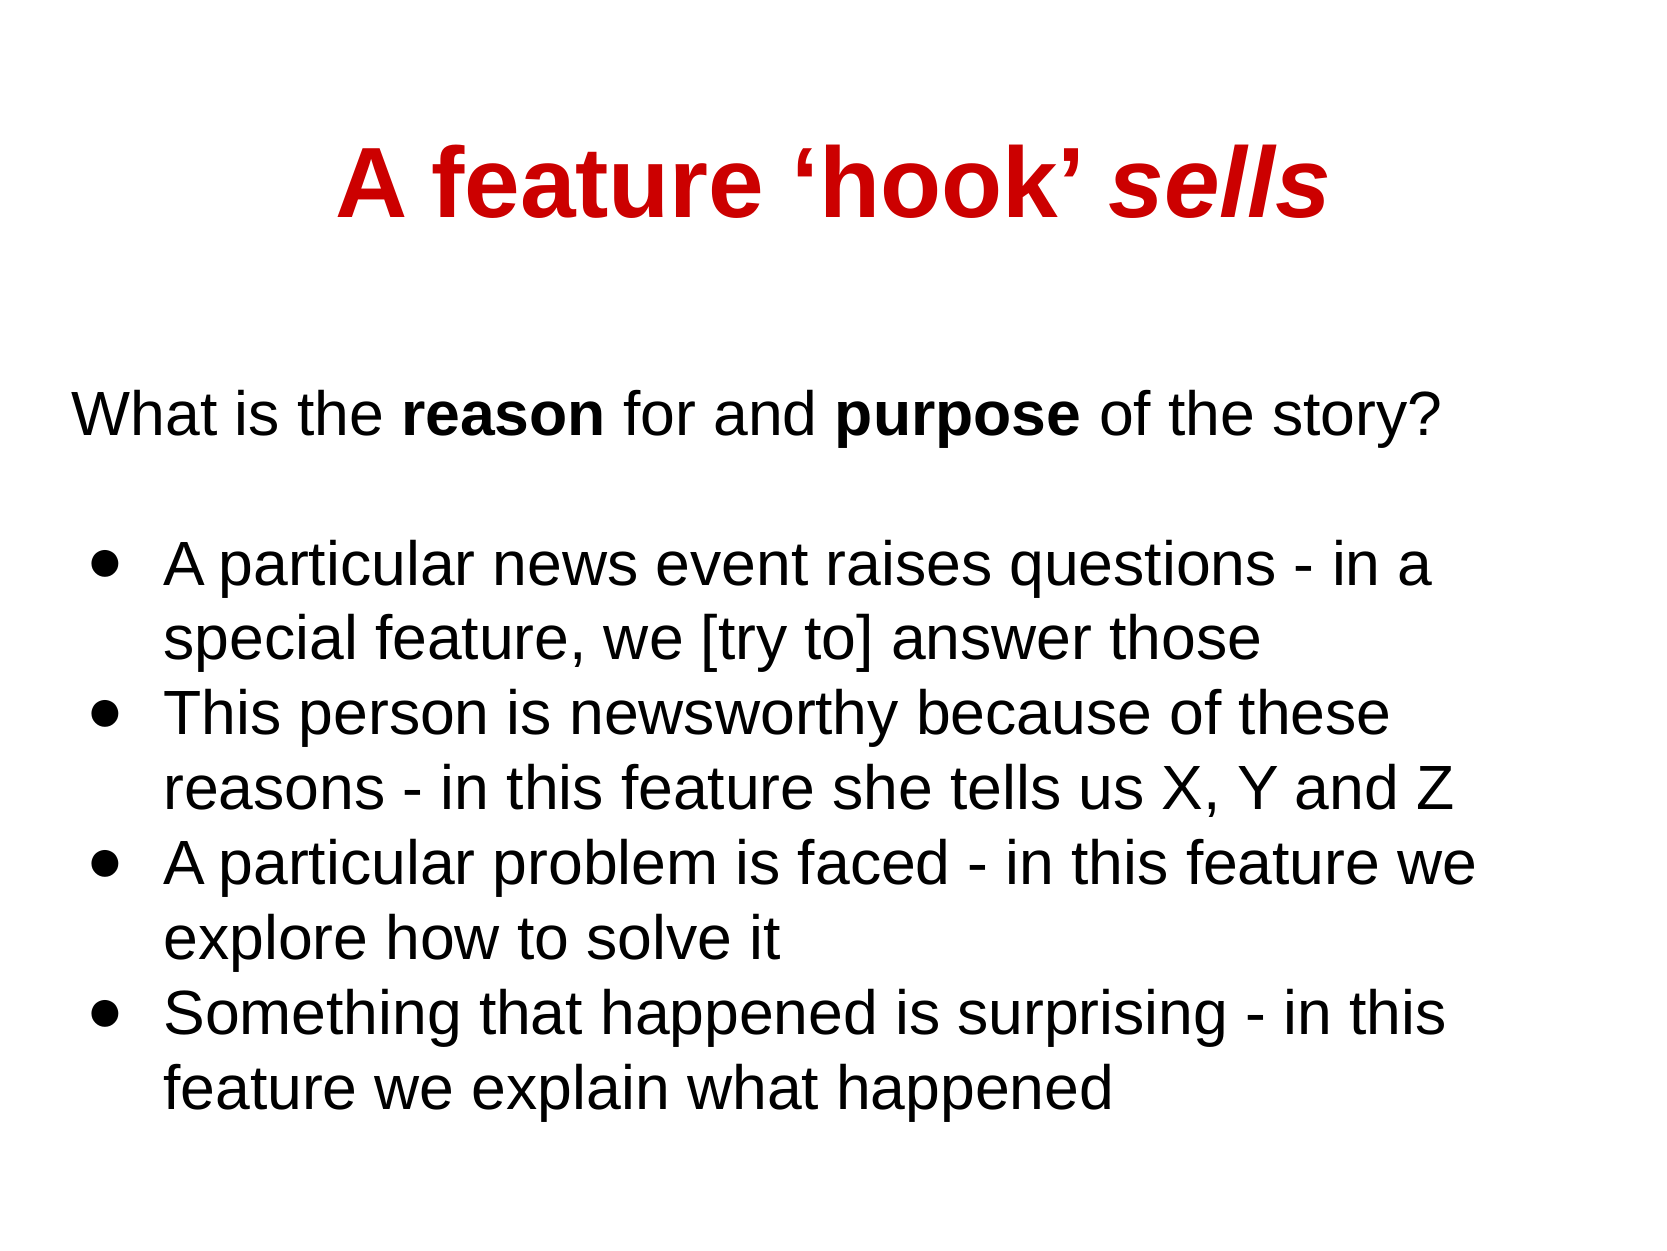

# A feature ‘hook’ sells
What is the reason for and purpose of the story?

A particular news event raises questions - in a special feature, we [try to] answer those
This person is newsworthy because of these reasons - in this feature she tells us X, Y and Z
A particular problem is faced - in this feature we explore how to solve it
Something that happened is surprising - in this feature we explain what happened